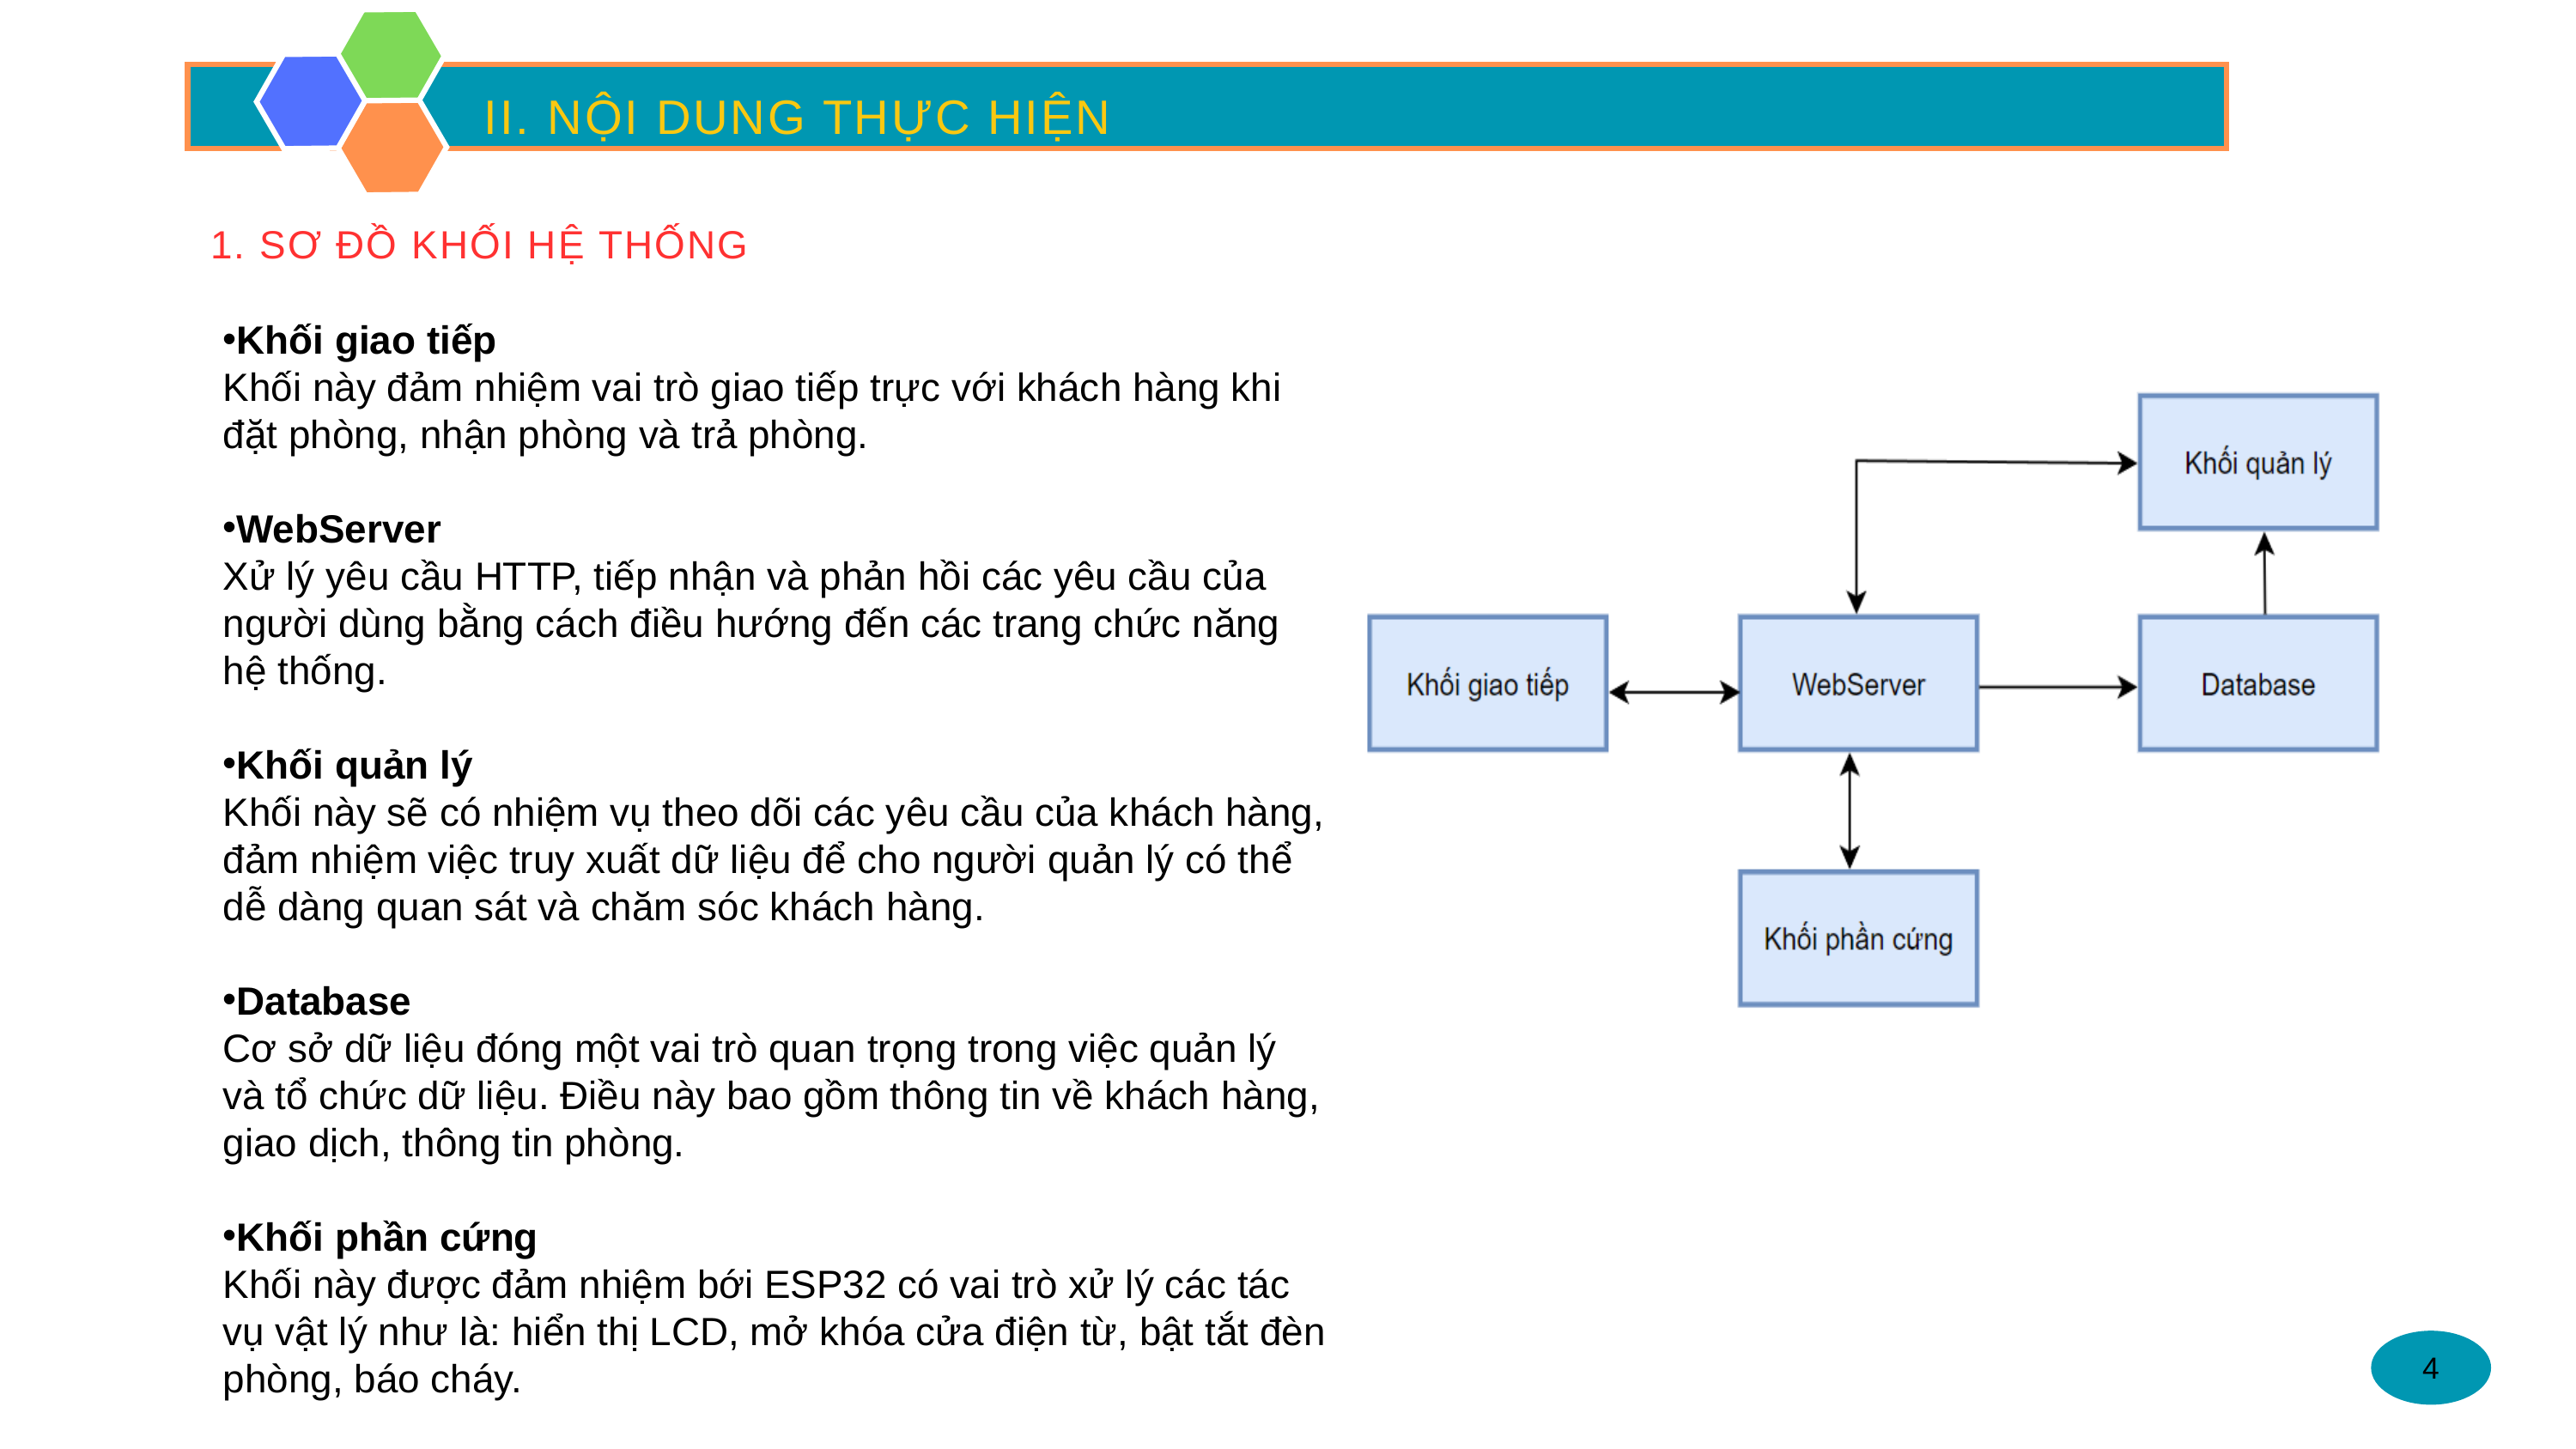

II. NỘI DUNG THỰC HIỆN

1. SƠ ĐỒ KHỐI HỆ THỐNG
Khối giao tiếp
Khối này đảm nhiệm vai trò giao tiếp trực với khách hàng khi đặt phòng, nhận phòng và trả phòng.

WebServer
Xử lý yêu cầu HTTP, tiếp nhận và phản hồi các yêu cầu của người dùng bằng cách điều hướng đến các trang chức năng hệ thống.

Khối quản lý
Khối này sẽ có nhiệm vụ theo dõi các yêu cầu của khách hàng, đảm nhiệm việc truy xuất dữ liệu để cho người quản lý có thể dễ dàng quan sát và chăm sóc khách hàng.

Database
Cơ sở dữ liệu đóng một vai trò quan trọng trong việc quản lý và tổ chức dữ liệu. Điều này bao gồm thông tin về khách hàng, giao dịch, thông tin phòng.

Khối phần cứng
Khối này được đảm nhiệm bới ESP32 có vai trò xử lý các tác vụ vật lý như là: hiển thị LCD, mở khóa cửa điện từ, bật tắt đèn phòng, báo cháy.

4